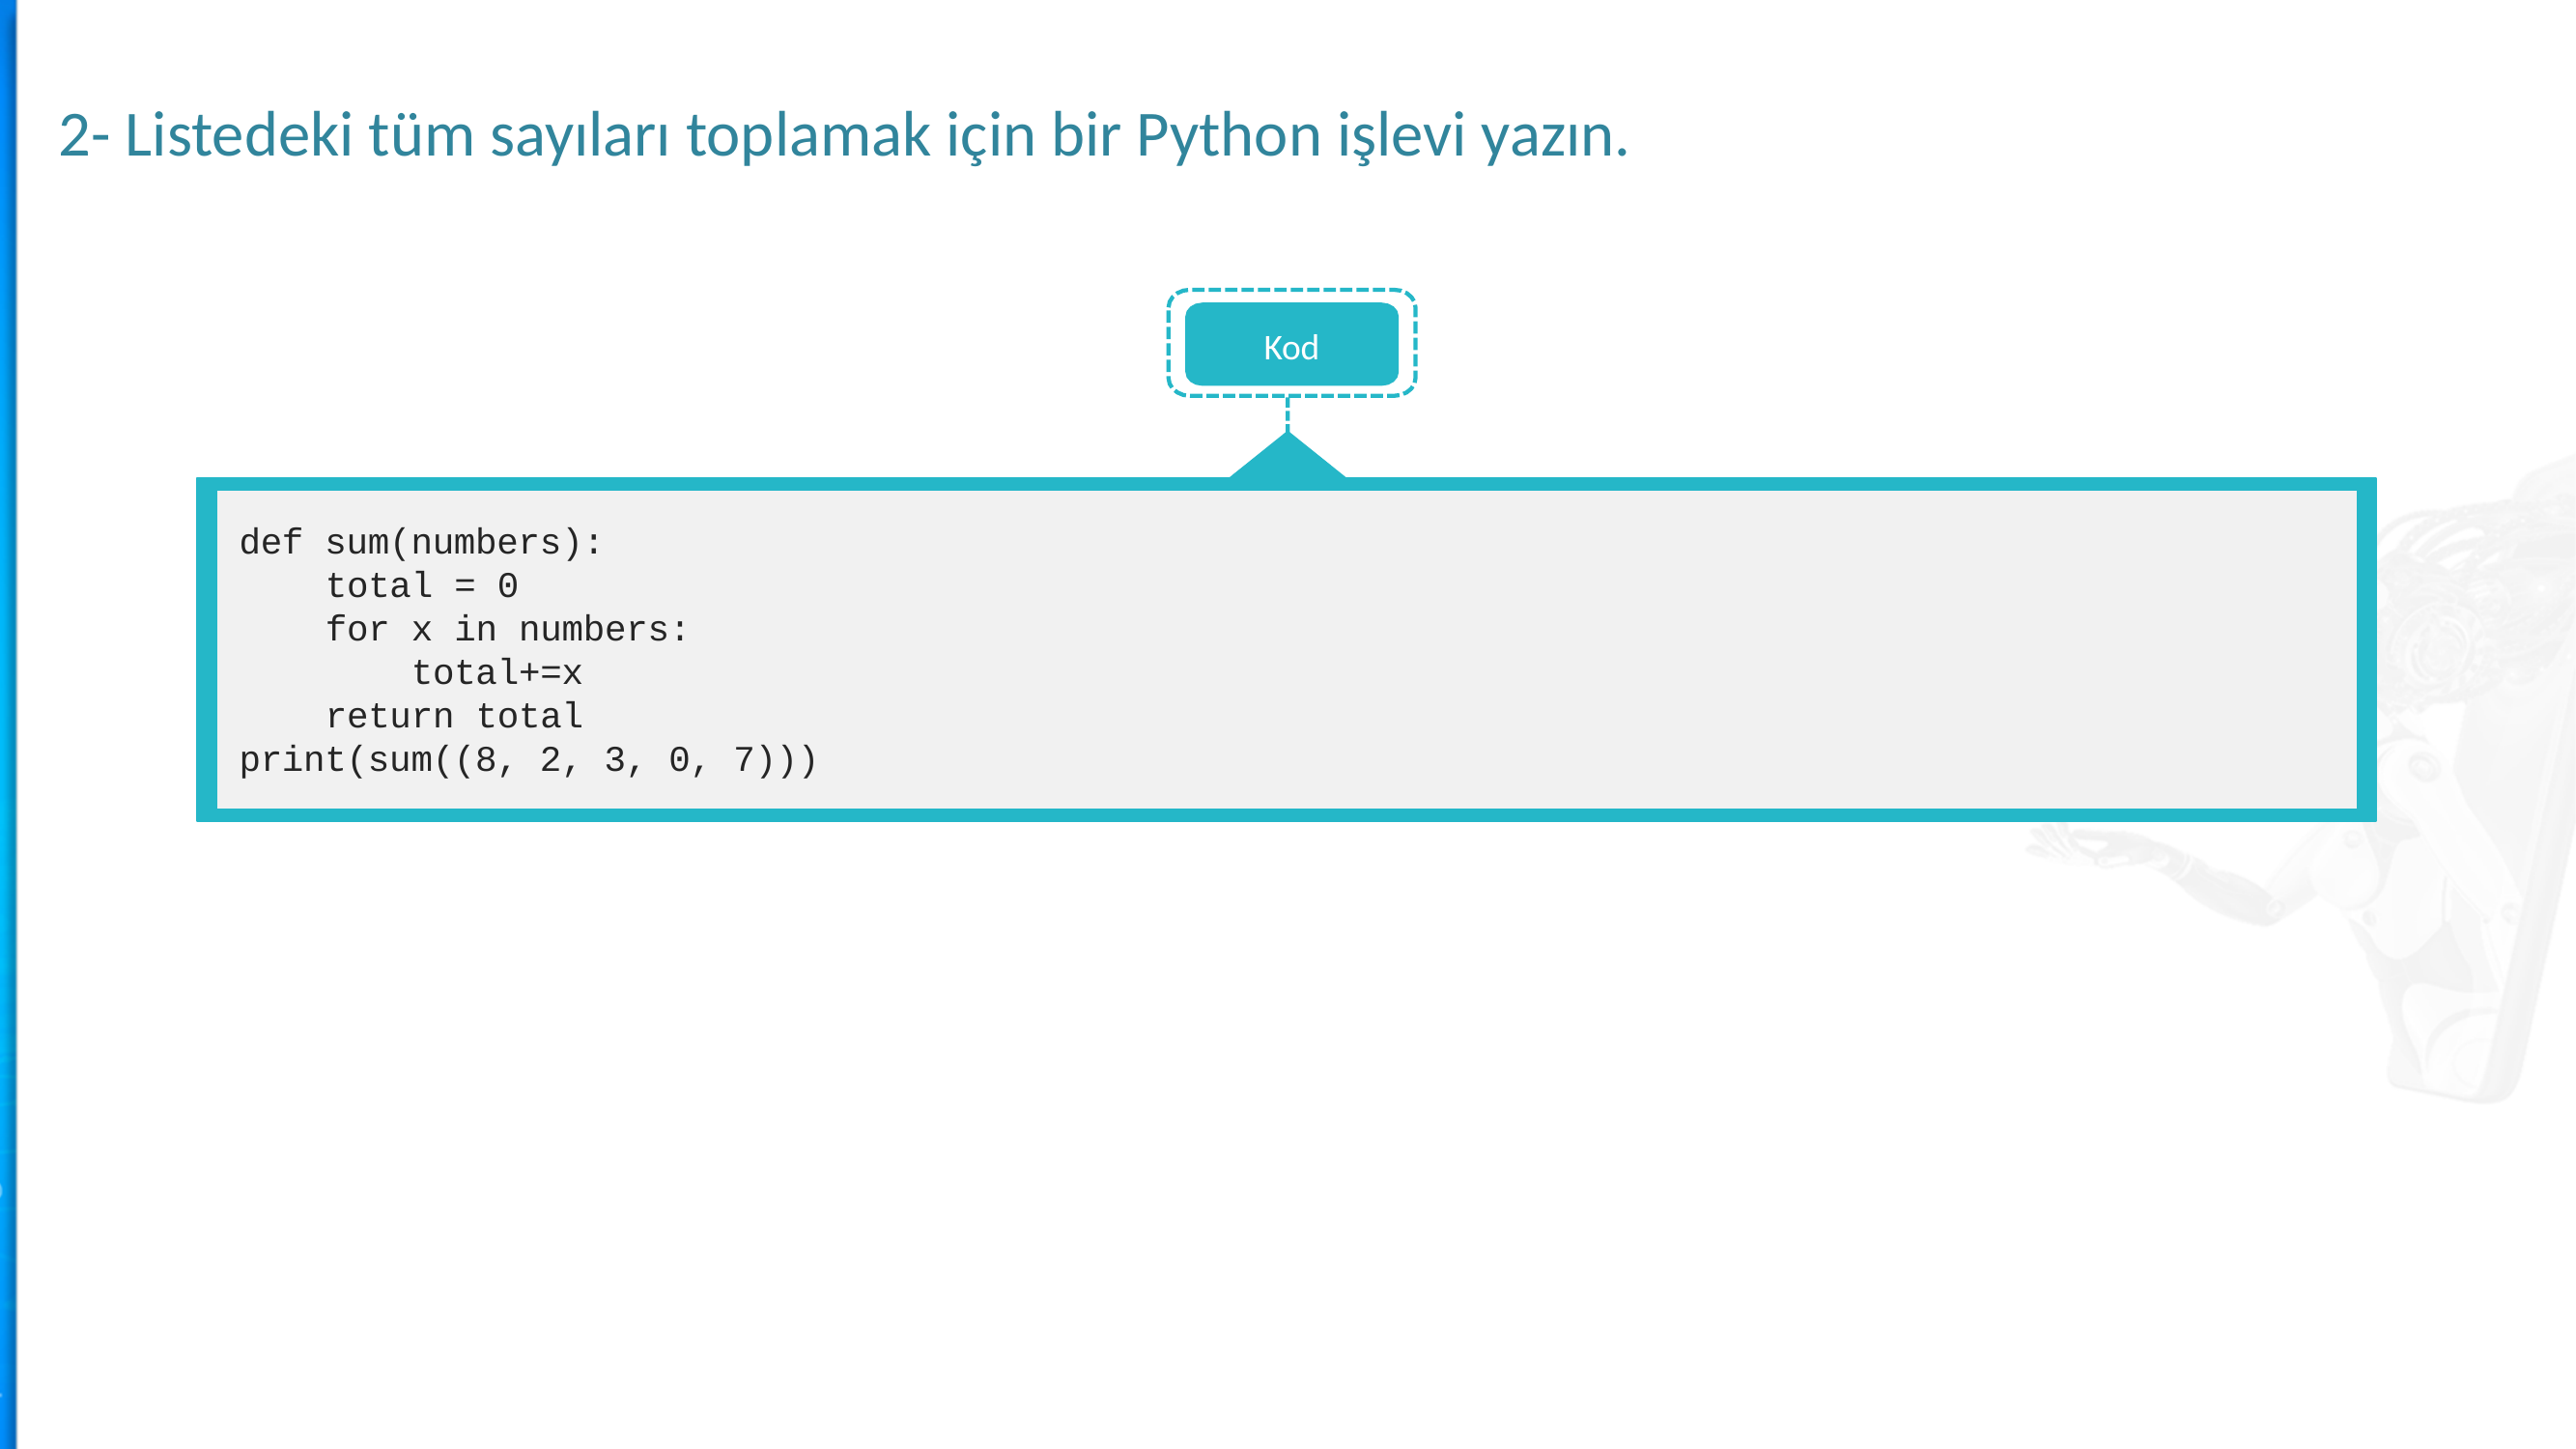

2- Listedeki tüm sayıları toplamak için bir Python işlevi yazın.

Kod

def sum(numbers):
    total = 0
    for x in numbers:
        total+=x
    return total
print(sum((8, 2, 3, 0, 7)))